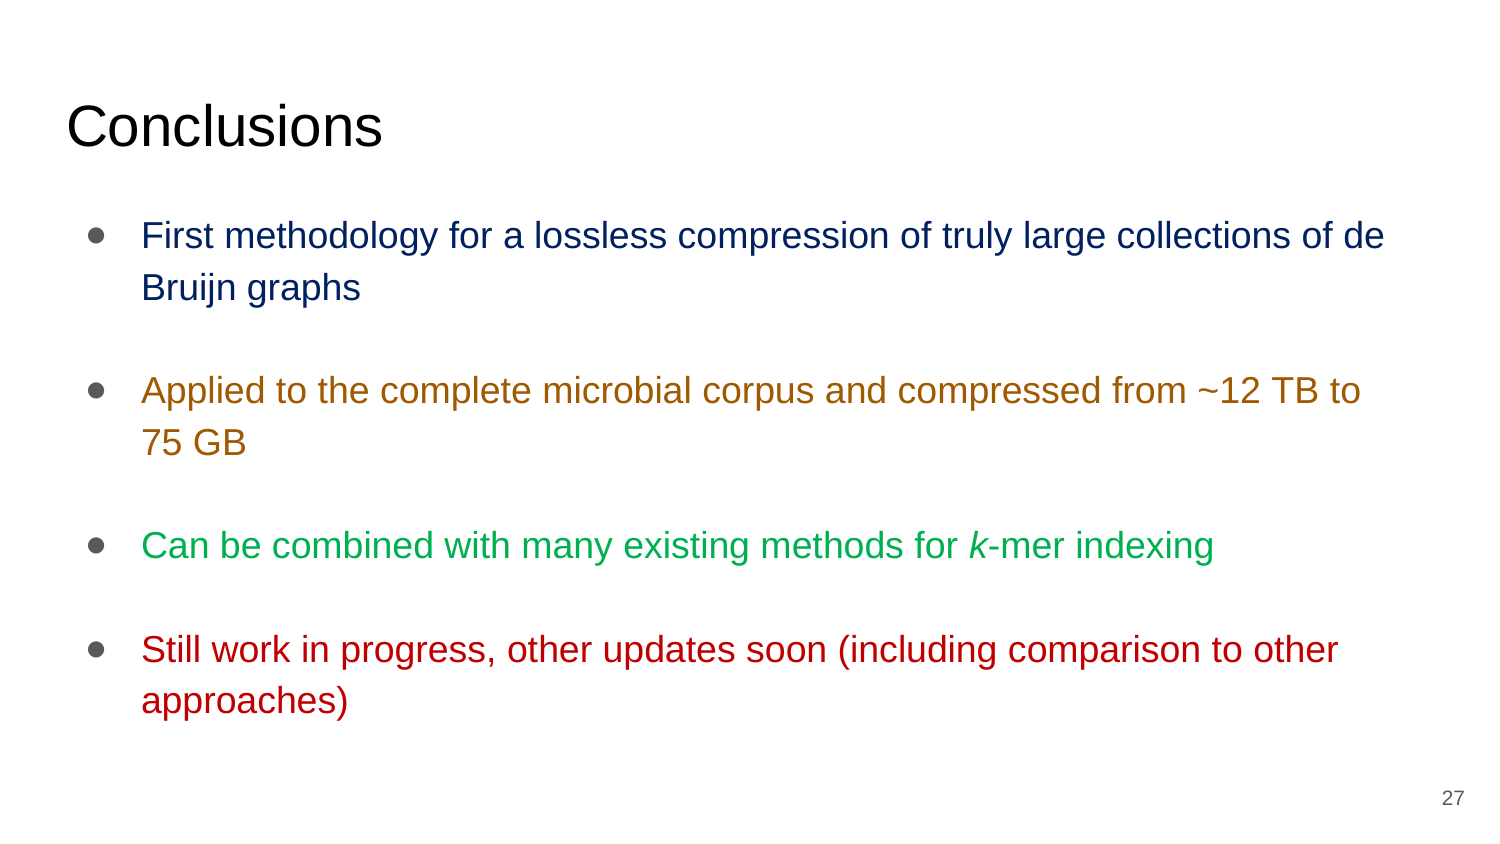

# Conclusions
First methodology for a lossless compression of truly large collections of de Bruijn graphs

Applied to the complete microbial corpus and compressed from ~12 TB to 75 GB

Can be combined with many existing methods for k-mer indexing

Still work in progress, other updates soon (including comparison to other approaches)
27